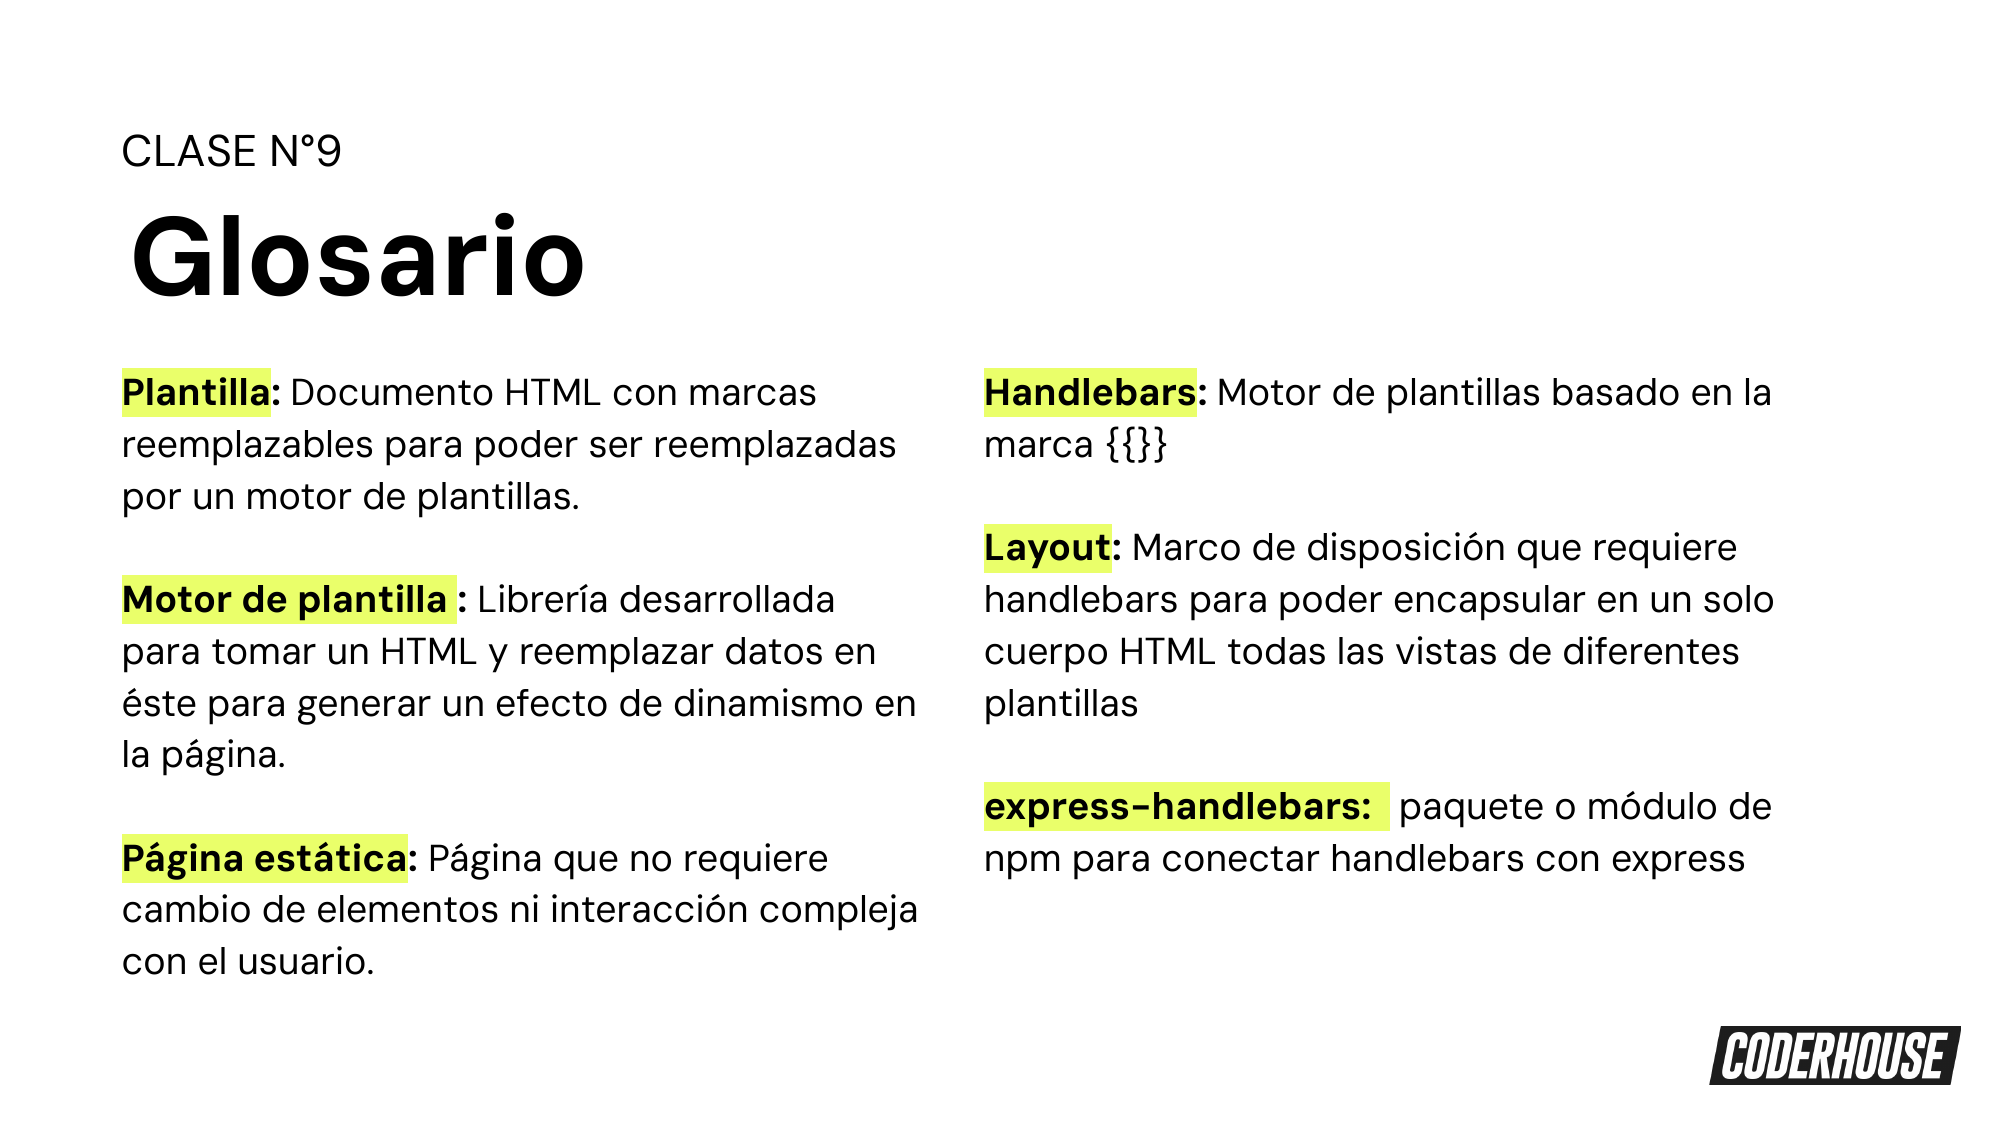

CLASE N°9
Glosario
Plantilla: Documento HTML con marcas reemplazables para poder ser reemplazadas por un motor de plantillas.

Motor de plantilla : Librería desarrollada para tomar un HTML y reemplazar datos en éste para generar un efecto de dinamismo en la página.

Página estática: Página que no requiere cambio de elementos ni interacción compleja con el usuario.
Handlebars: Motor de plantillas basado en la marca {{}}

Layout: Marco de disposición que requiere handlebars para poder encapsular en un solo cuerpo HTML todas las vistas de diferentes plantillas

express-handlebars:   paquete o módulo de npm para conectar handlebars con express